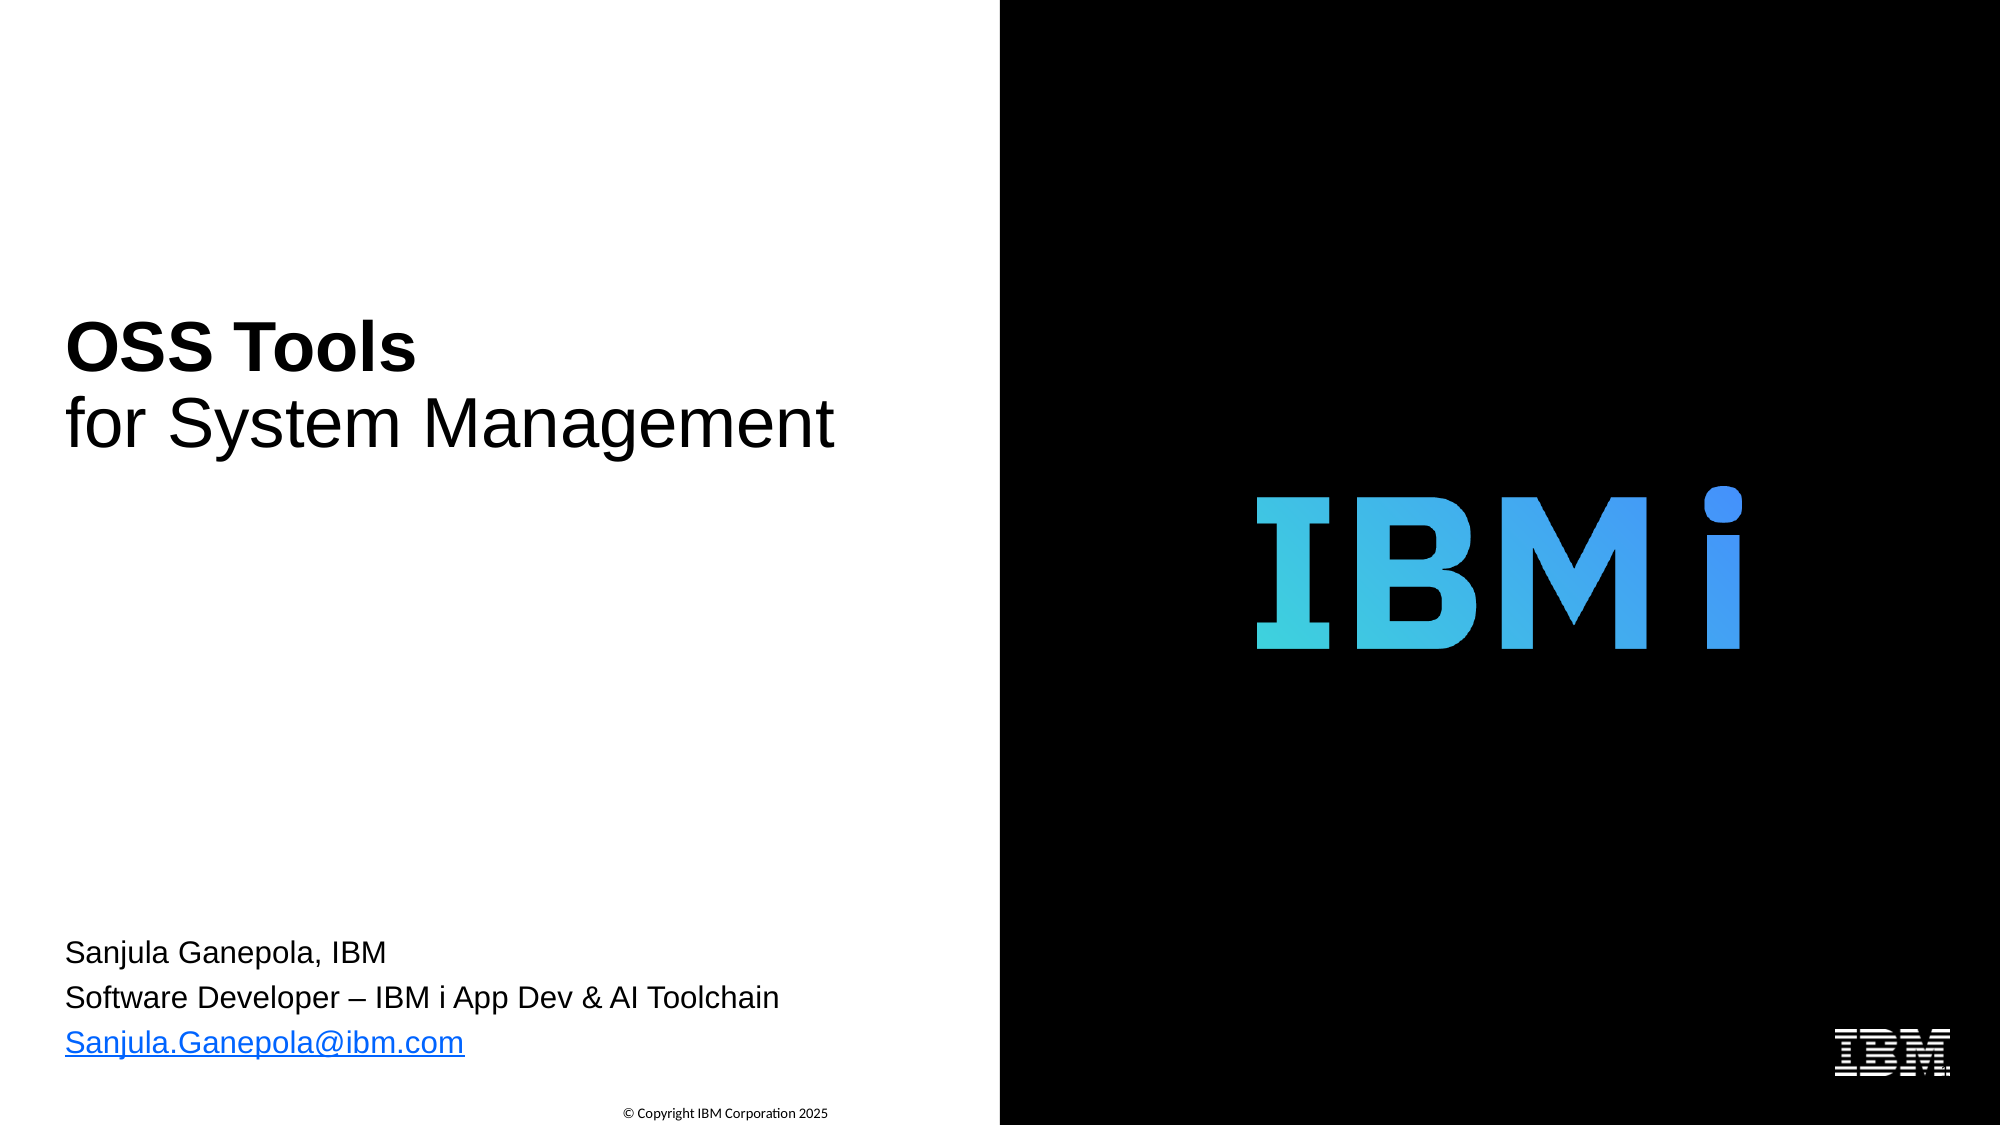

# OSS Tools for System Management
Sanjula Ganepola, IBM
Software Developer – IBM i App Dev & AI Toolchain
Sanjula.Ganepola@ibm.com
1